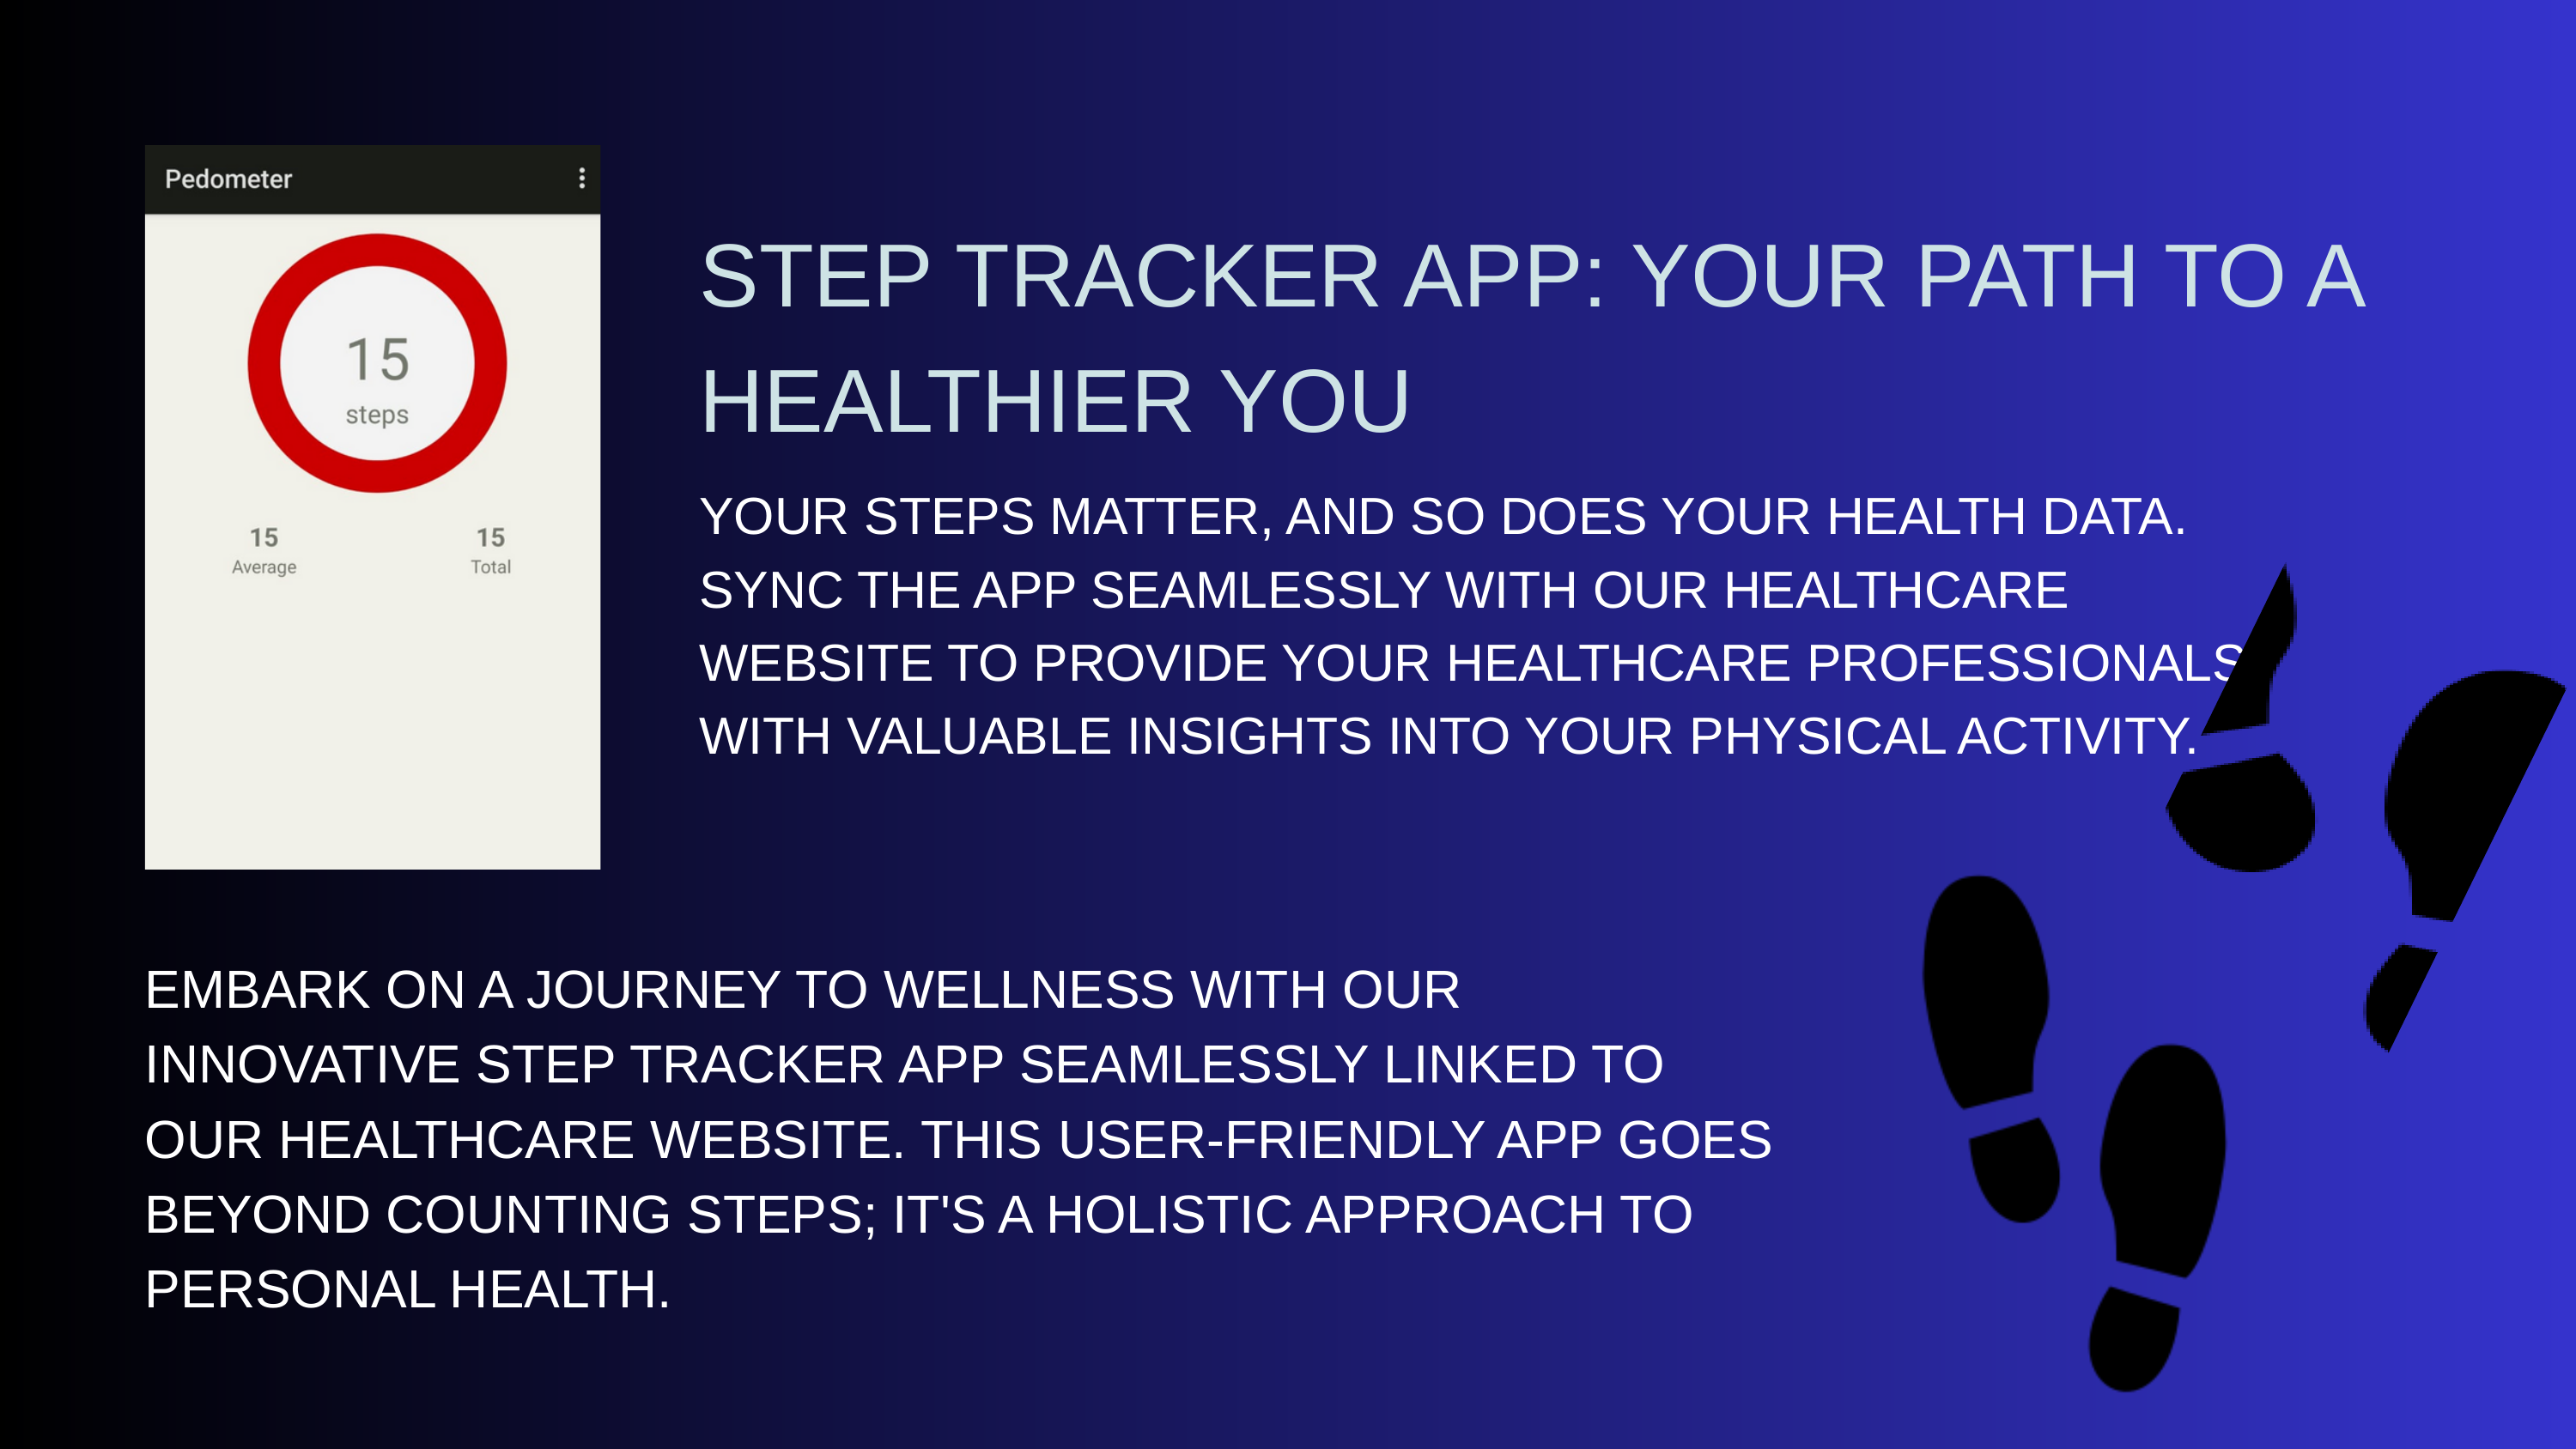

STEP TRACKER APP: YOUR PATH TO A HEALTHIER YOU

YOUR STEPS MATTER, AND SO DOES YOUR HEALTH DATA. SYNC THE APP SEAMLESSLY WITH OUR HEALTHCARE WEBSITE TO PROVIDE YOUR HEALTHCARE PROFESSIONALS WITH VALUABLE INSIGHTS INTO YOUR PHYSICAL ACTIVITY.

EMBARK ON A JOURNEY TO WELLNESS WITH OUR INNOVATIVE STEP TRACKER APP SEAMLESSLY LINKED TO OUR HEALTHCARE WEBSITE. THIS USER-FRIENDLY APP GOES BEYOND COUNTING STEPS; IT'S A HOLISTIC APPROACH TO PERSONAL HEALTH.